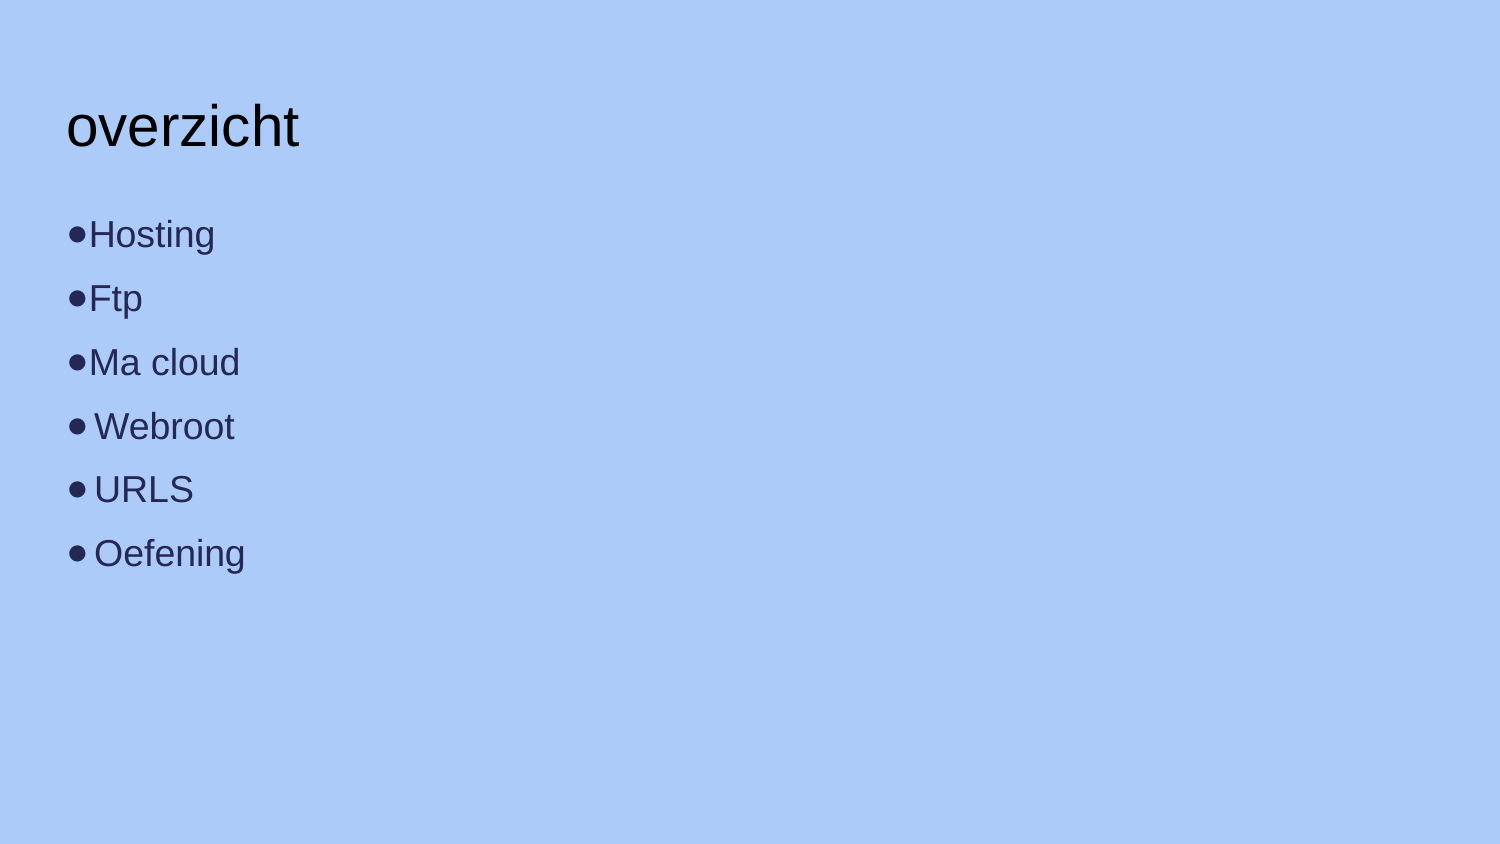

# overzicht
Hosting
Ftp
Ma cloud
Webroot
URLS
Oefening